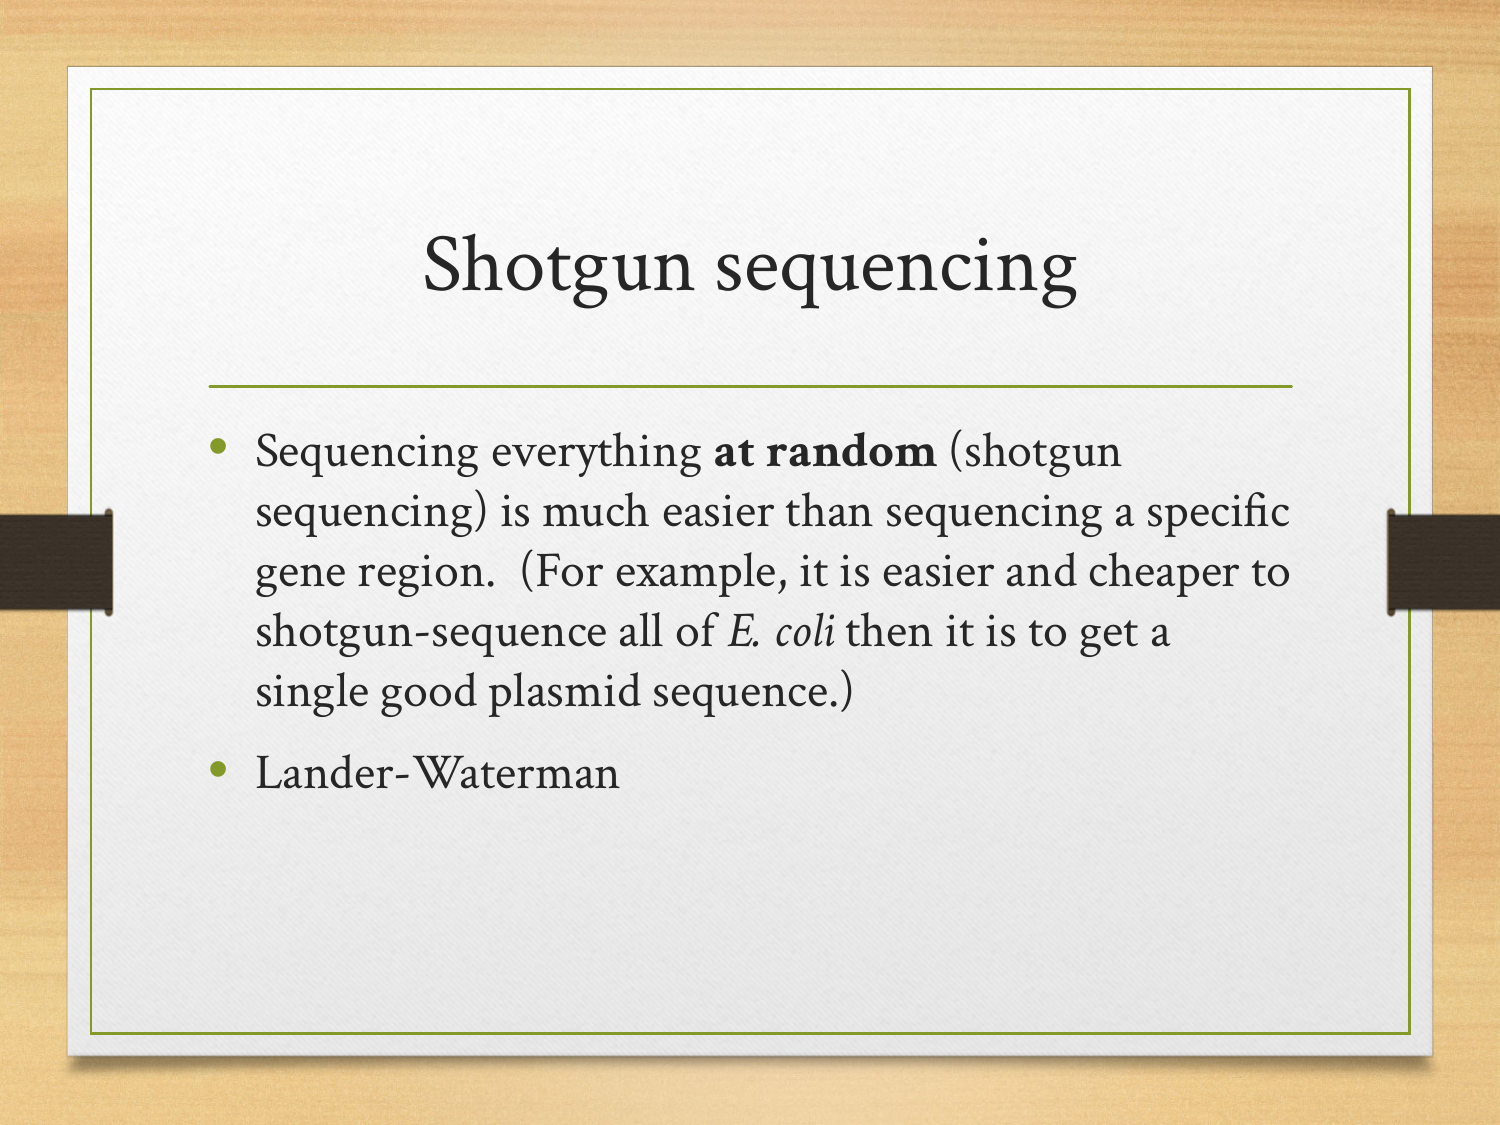

# Shotgun sequencing
Sequencing everything at random (shotgun sequencing) is much easier than sequencing a specific gene region.  (For example, it is easier and cheaper to shotgun-sequence all of E. coli then it is to get a single good plasmid sequence.)
Lander-Waterman